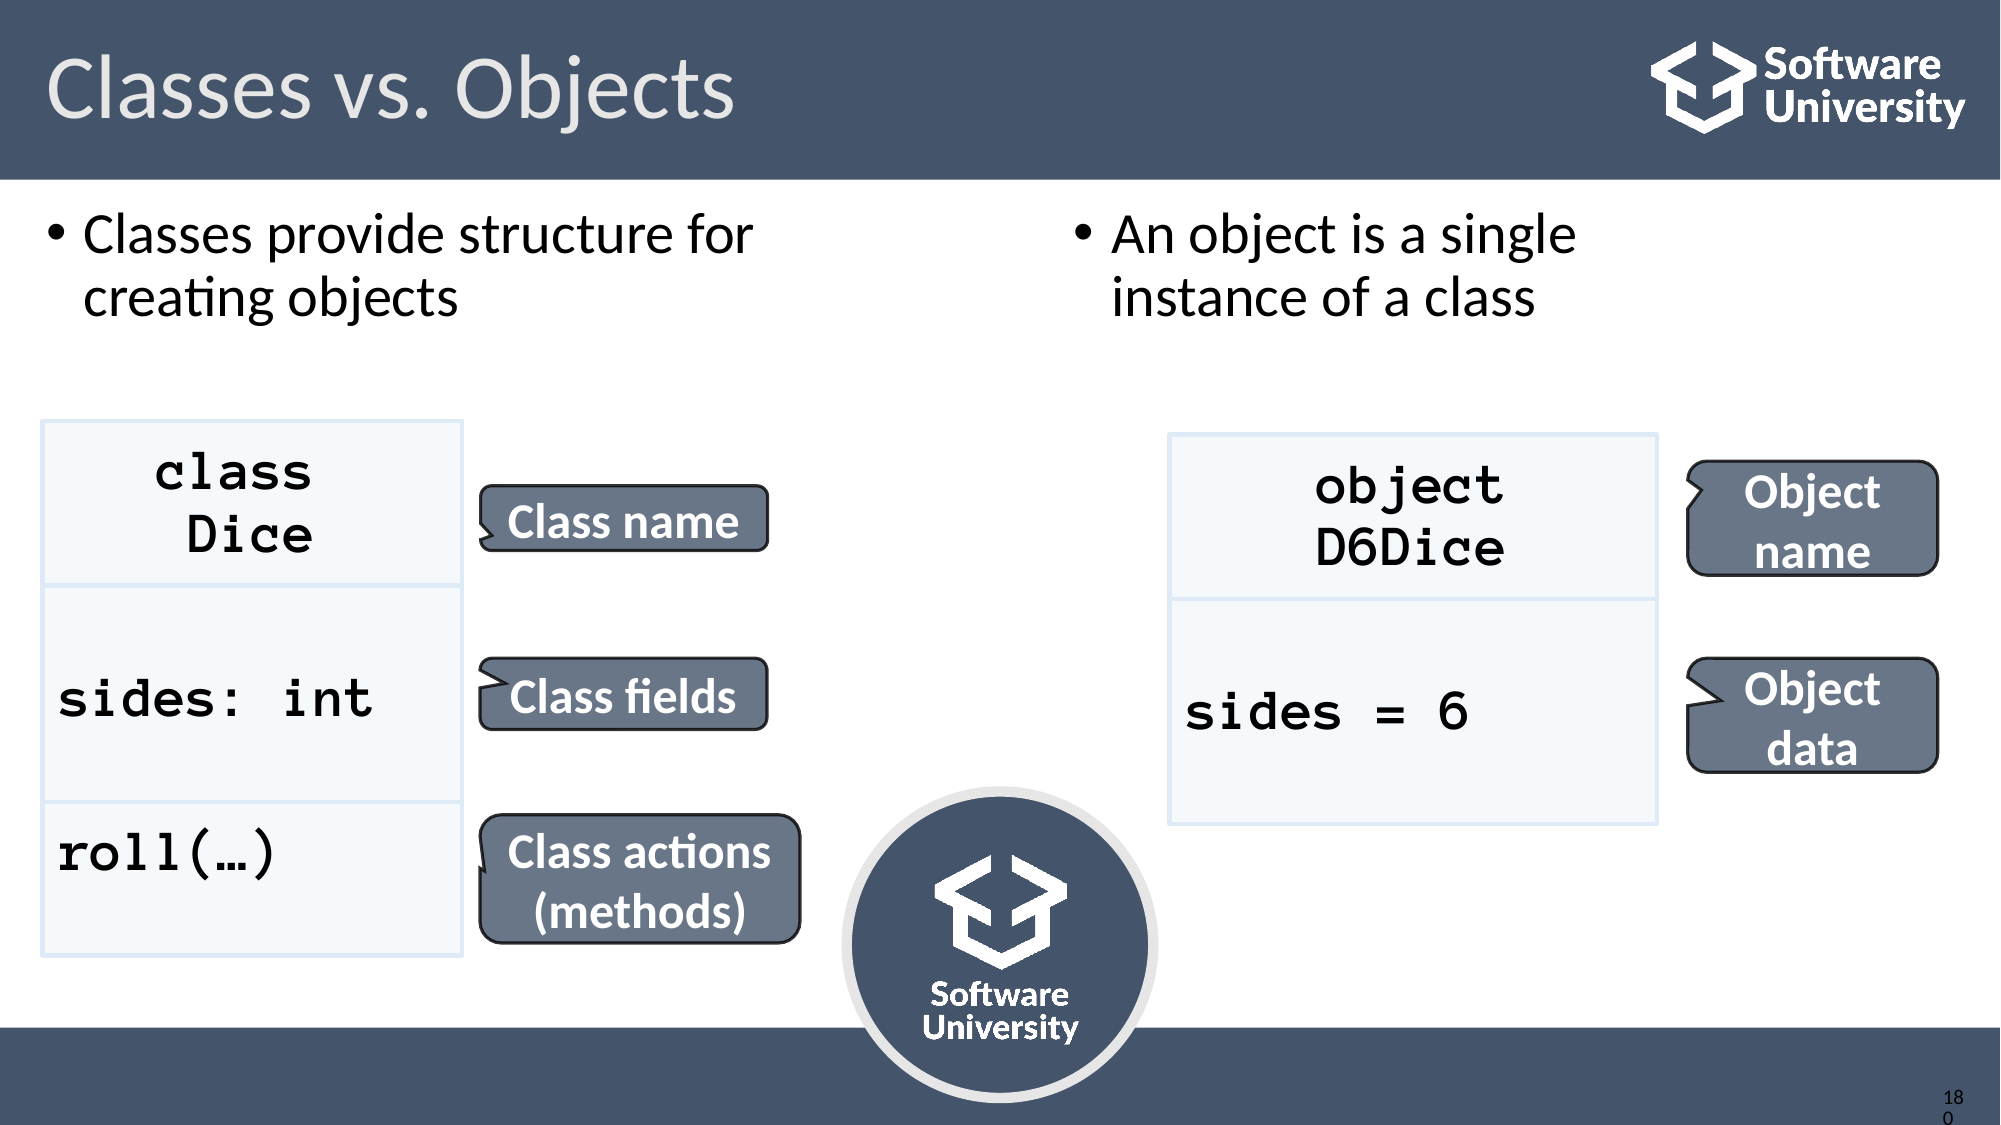

# Classes vs. Objects
Classes provide structure for creating objects
An object is a single
instance of a class
class
Dice

sides: int
roll(…)
object
D6Dice

sides = 6
Object name
Class name
Class fields
Object data
Class actions (methods)
180